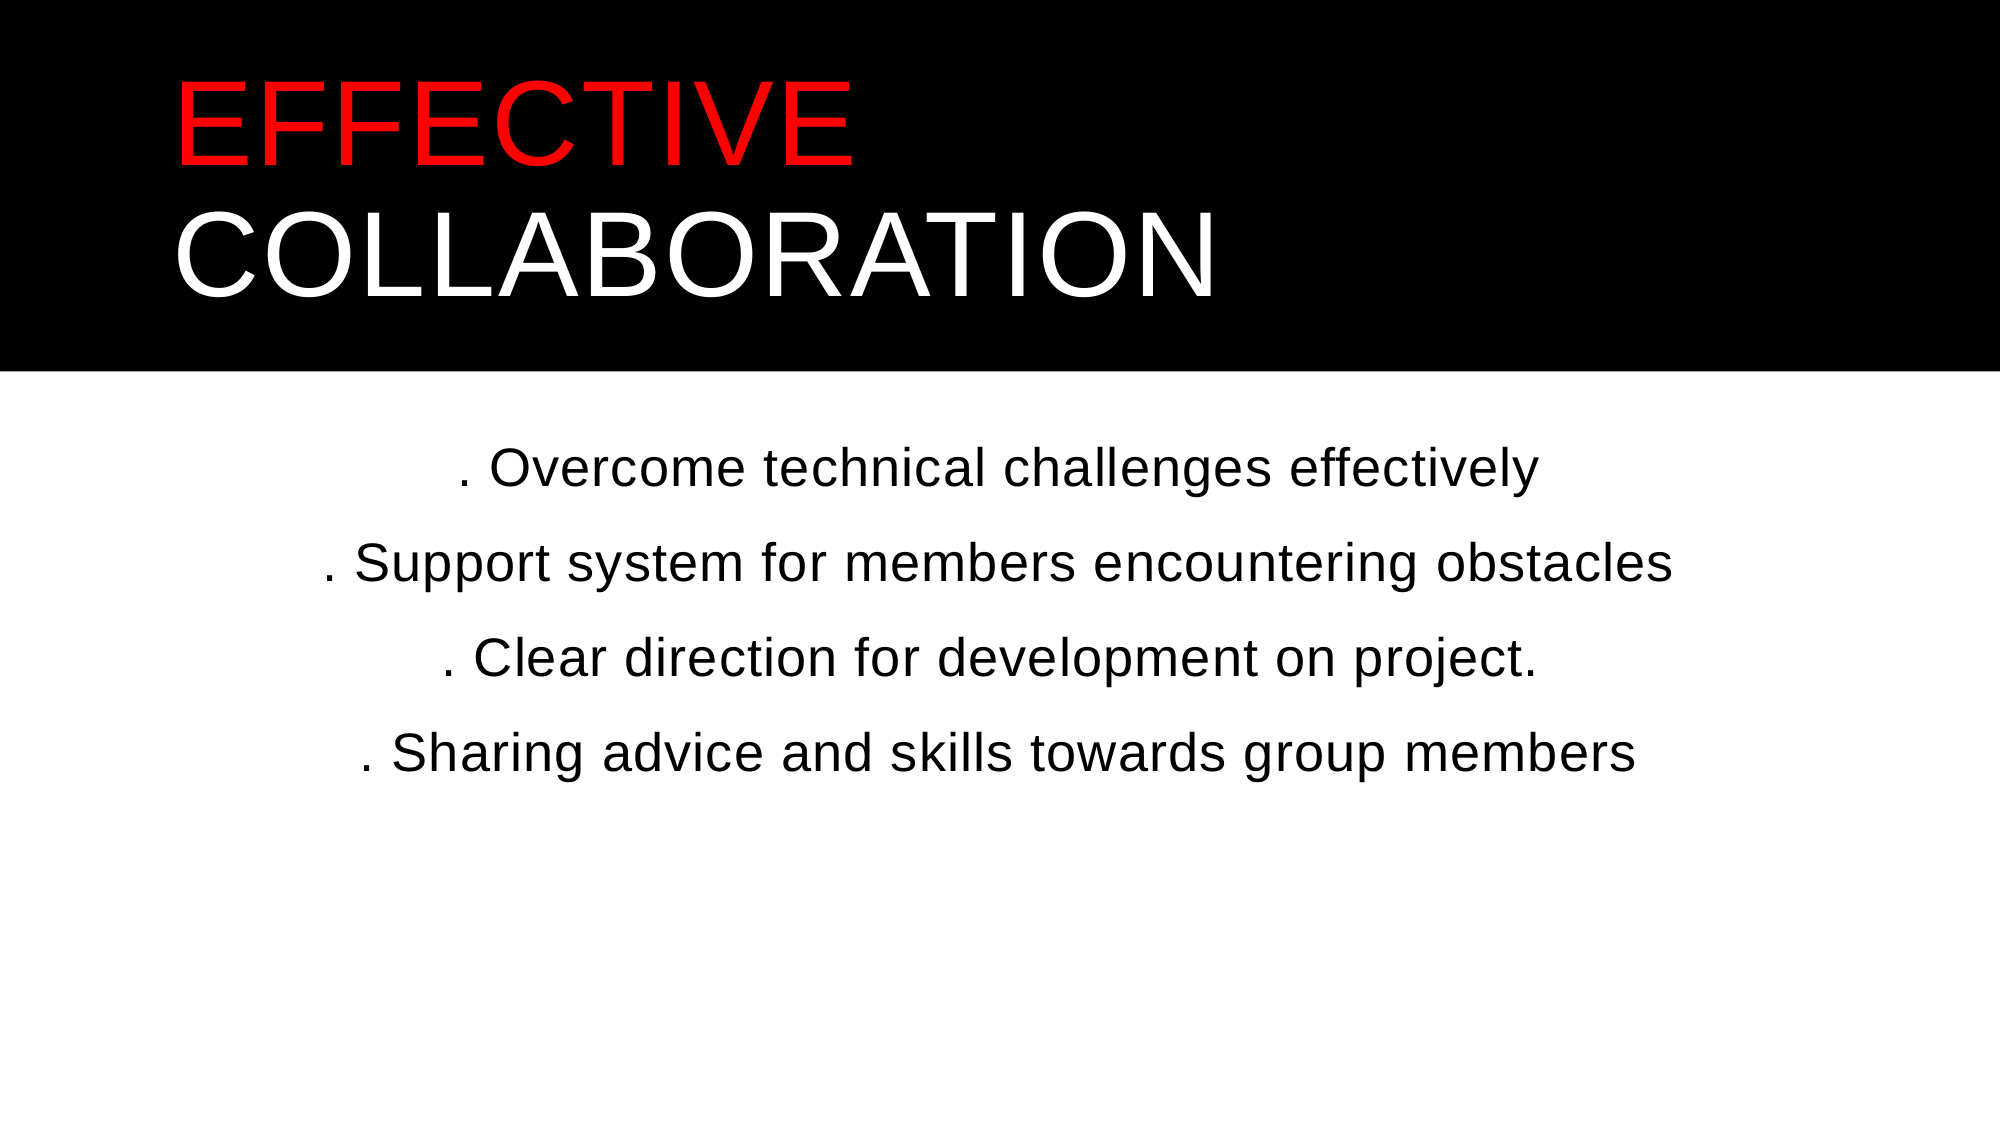

# Effective collaboration
. Overcome technical challenges effectively
. Support system for members encountering obstacles
. Clear direction for development on project.
. Sharing advice and skills towards group members